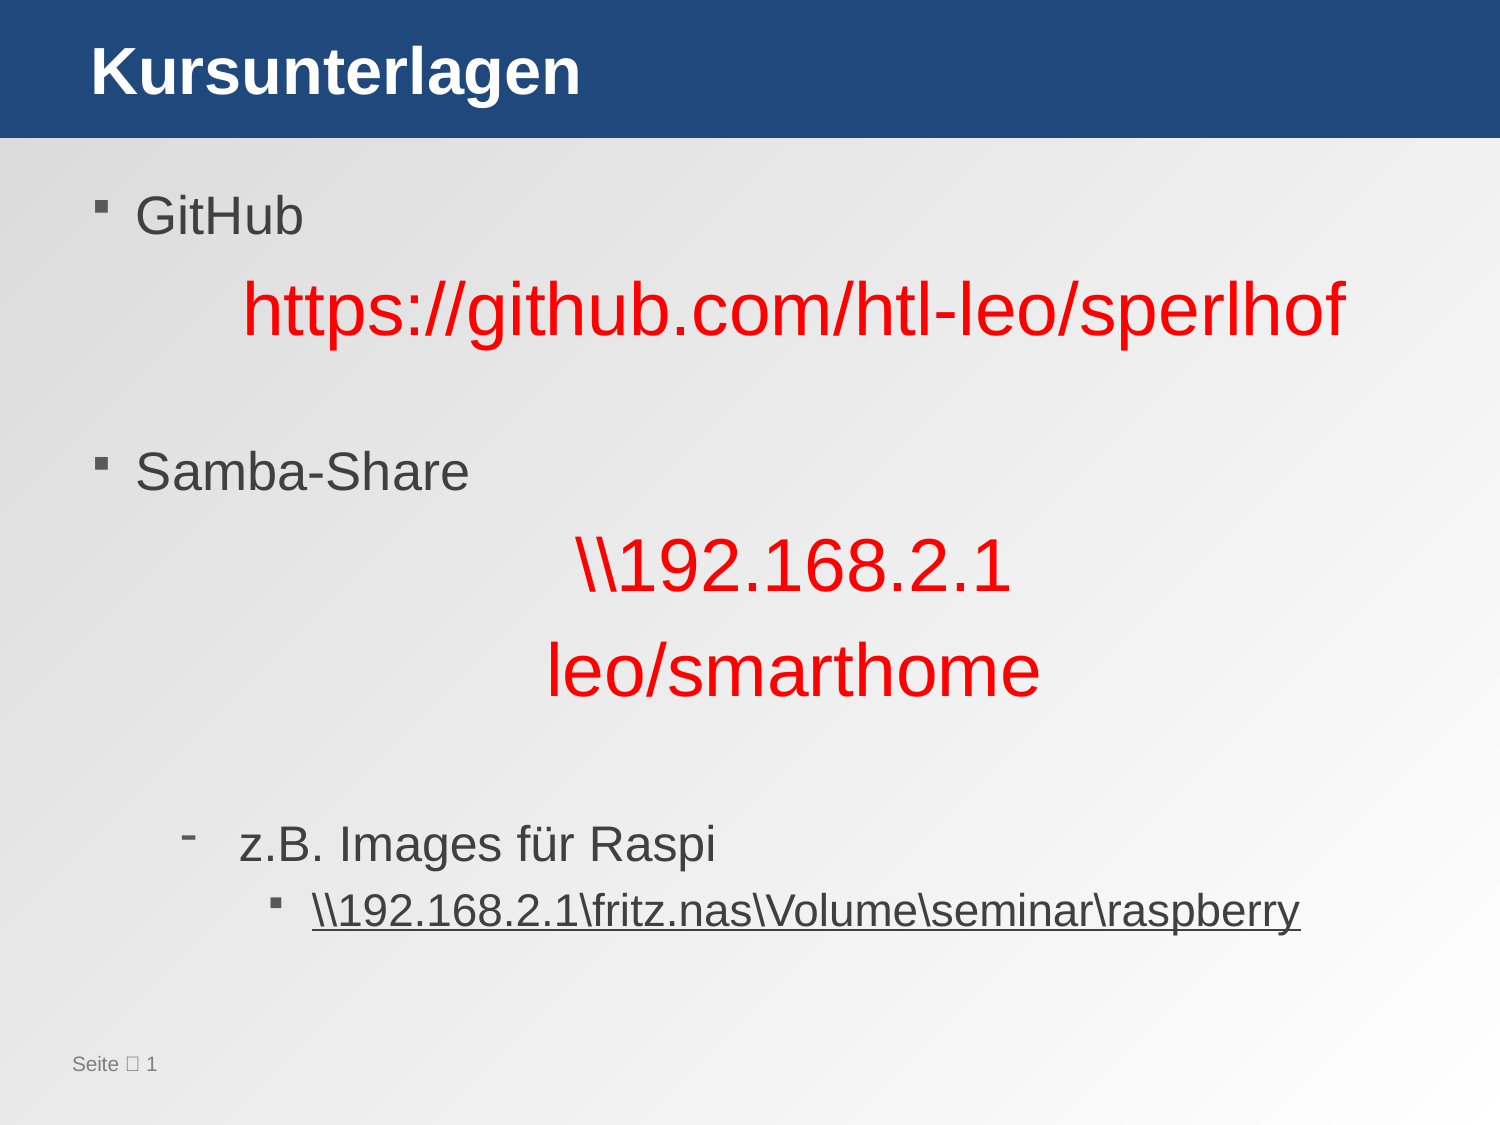

# Kursunterlagen
GitHub
https://github.com/htl-leo/sperlhof

Samba-Share
\\192.168.2.1
leo/smarthome

z.B. Images für Raspi
\\192.168.2.1\fritz.nas\Volume\seminar\raspberry